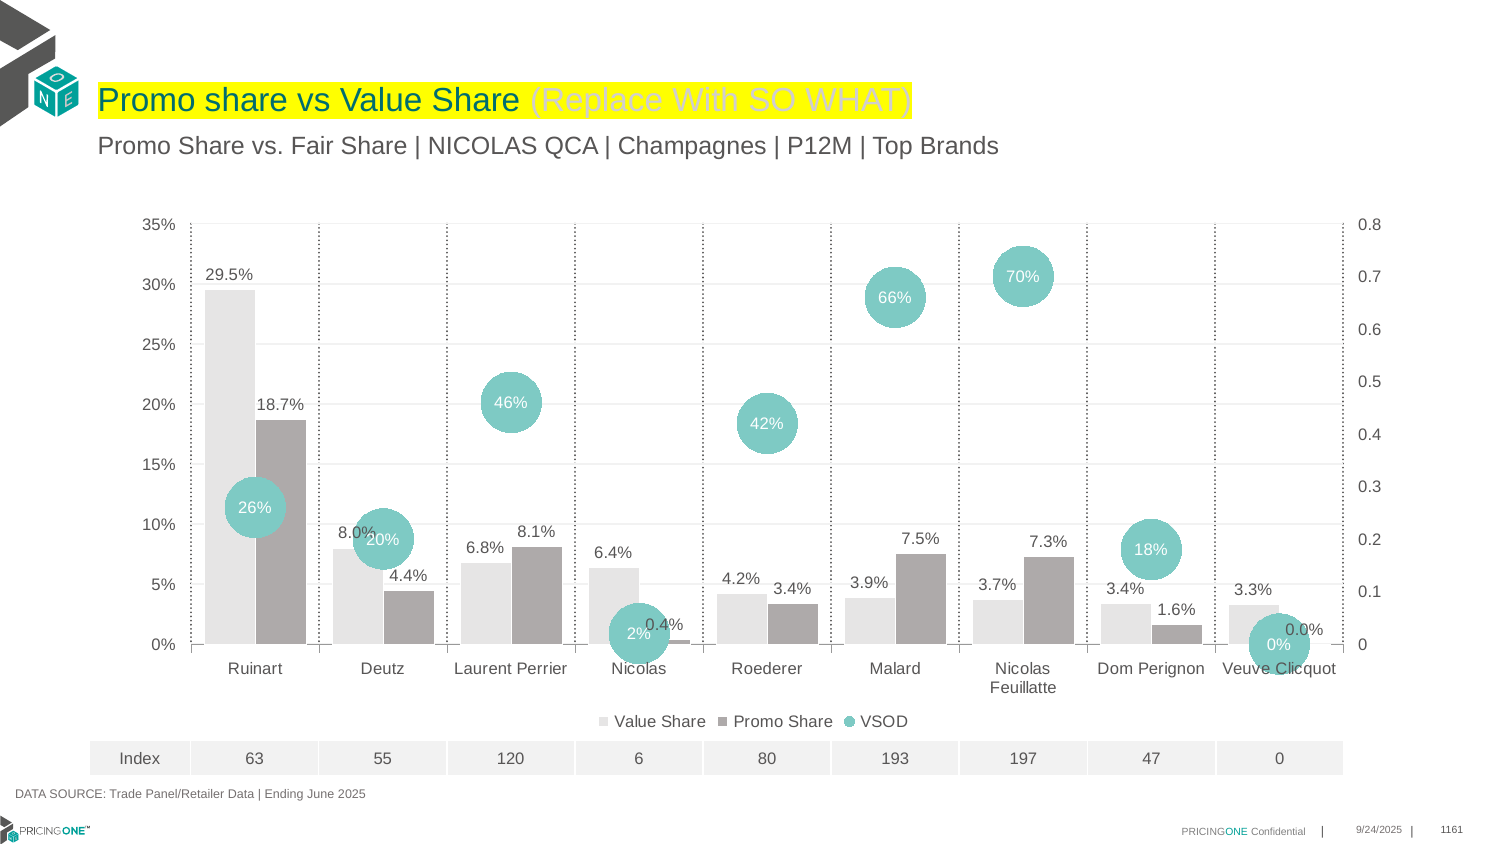

# Promo share vs Value Share (Replace With SO WHAT)
Promo Share vs. Fair Share | NICOLAS QCA | Champagnes | P12M | Top Brands

### Chart

| Category | Value Share | Promo Share | VSOD |
|---|---|---|---|
| Ruinart | 0.29496634089349627 | 0.18678123579605424 | 0.26 |
| Deutz | 0.0799278600968047 | 0.04426943264266176 | 0.2 |
| Laurent Perrier | 0.06799065333902045 | 0.08137719813342677 | 0.46 |
| Nicolas | 0.06364037609183465 | 0.0037858912635007733 | 0.02 |
| Roederer | 0.04229753537451551 | 0.03380820088196737 | 0.42 |
| Malard | 0.03895016968640469 | 0.07522985376755122 | 0.66 |
| Nicolas Feuillatte | 0.03690447489939358 | 0.07273626456170015 | 0.7 |
| Dom Perignon | 0.03396602562913784 | 0.016053714148486987 | 0.18 |
| Veuve Clicquot | 0.03288689427517015 | 0.0 | 0.0 |
| Index | 63 | 55 | 120 | 6 | 80 | 193 | 197 | 47 | 0 |
| --- | --- | --- | --- | --- | --- | --- | --- | --- | --- |
DATA SOURCE: Trade Panel/Retailer Data | Ending June 2025

9/24/2025
1161